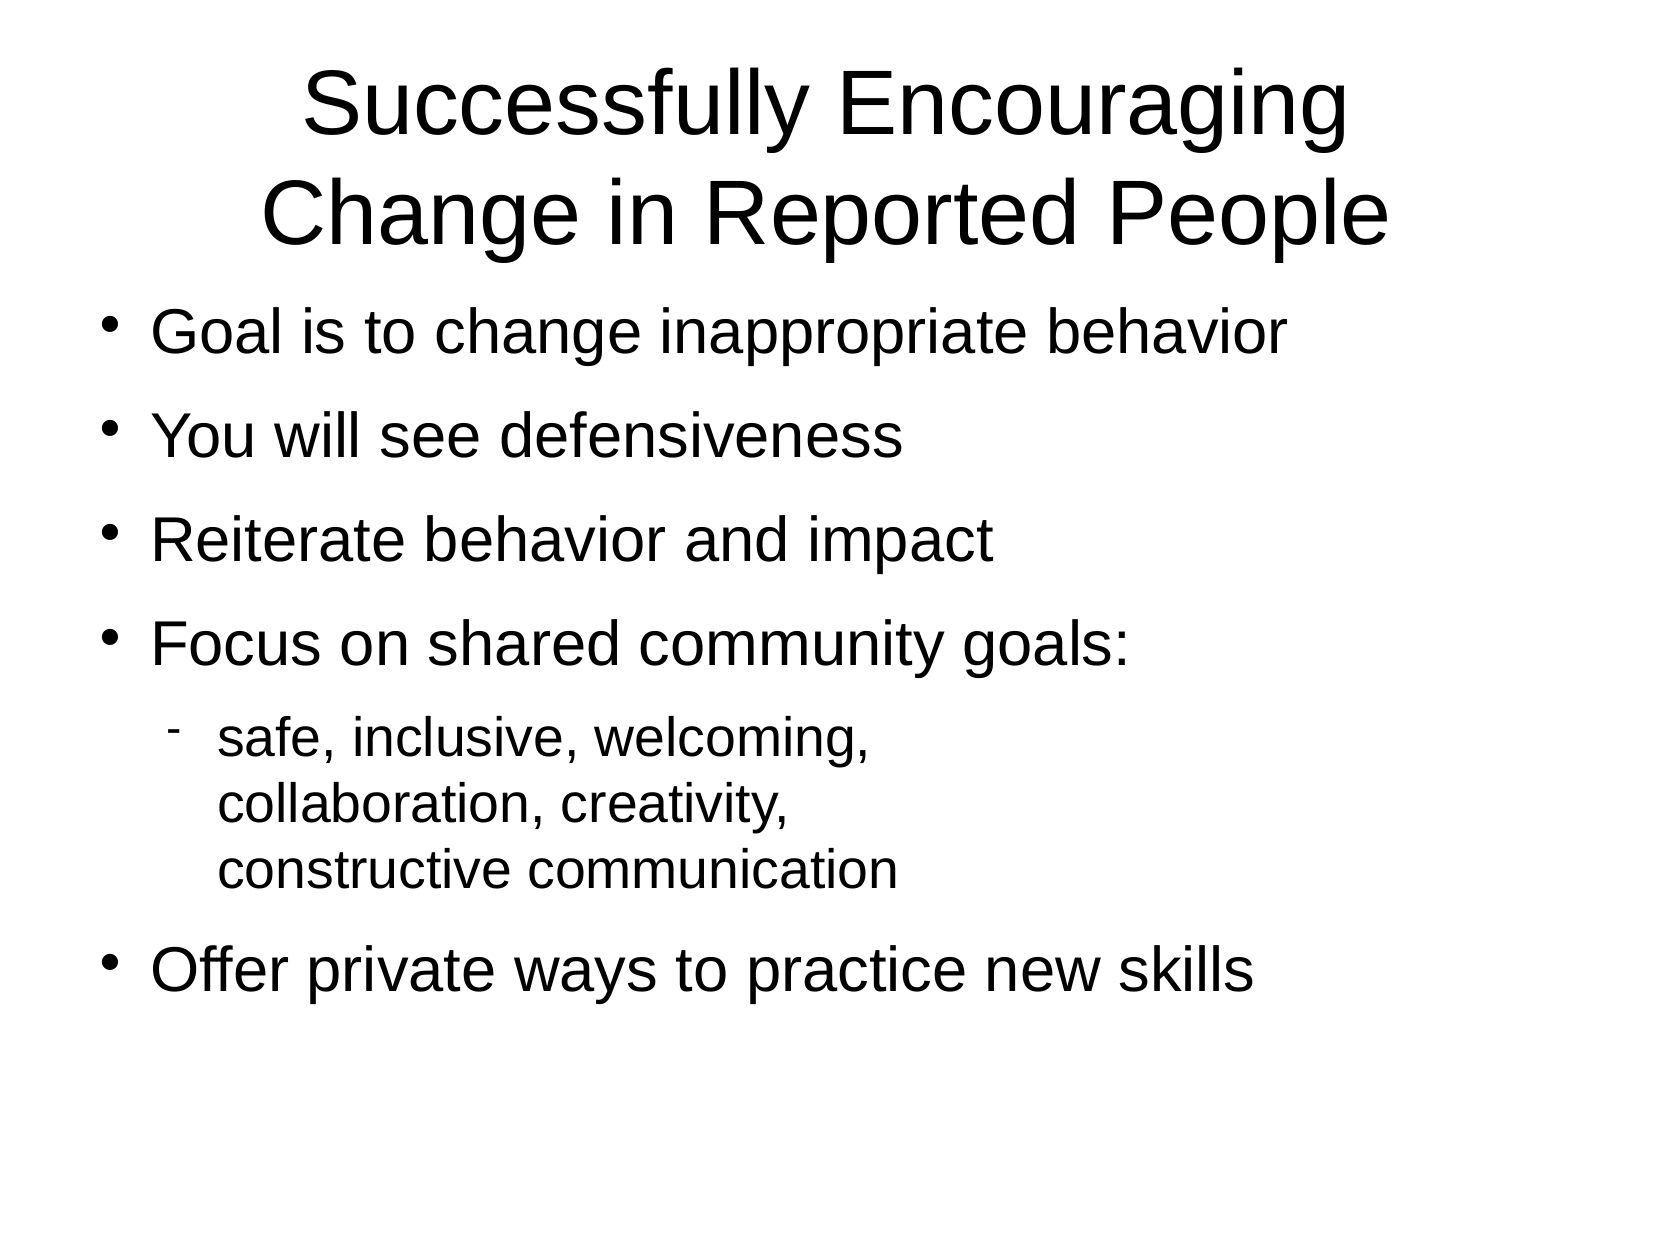

Successfully Encouraging
Change in Reported People
Goal is to change inappropriate behavior
You will see defensiveness
Reiterate behavior and impact
Focus on shared community goals:
safe, inclusive, welcoming,
collaboration, creativity,
constructive communication
Offer private ways to practice new skills